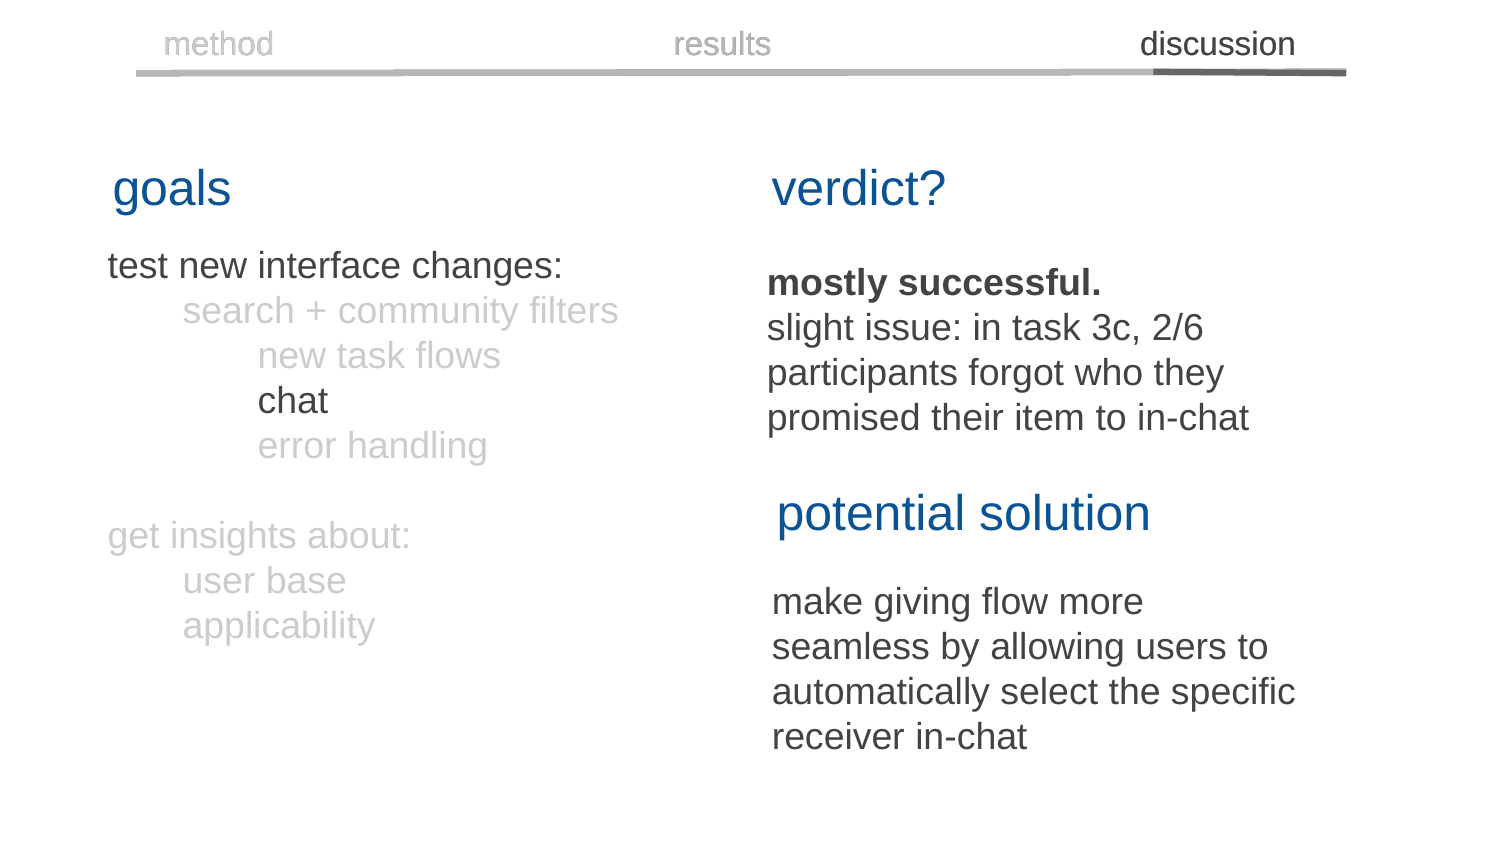

method
method
results
results
discussion
discussion
goals
verdict?
# test new interface changes:
search + community filters
	new task flows
	chat
	error handling

get insights about:
user base
applicability
mostly successful.
slight issue: in task 3c, 2/6 participants forgot who they promised their item to in-chat
potential solution
make giving flow more seamless by allowing users to automatically select the specific receiver in-chat